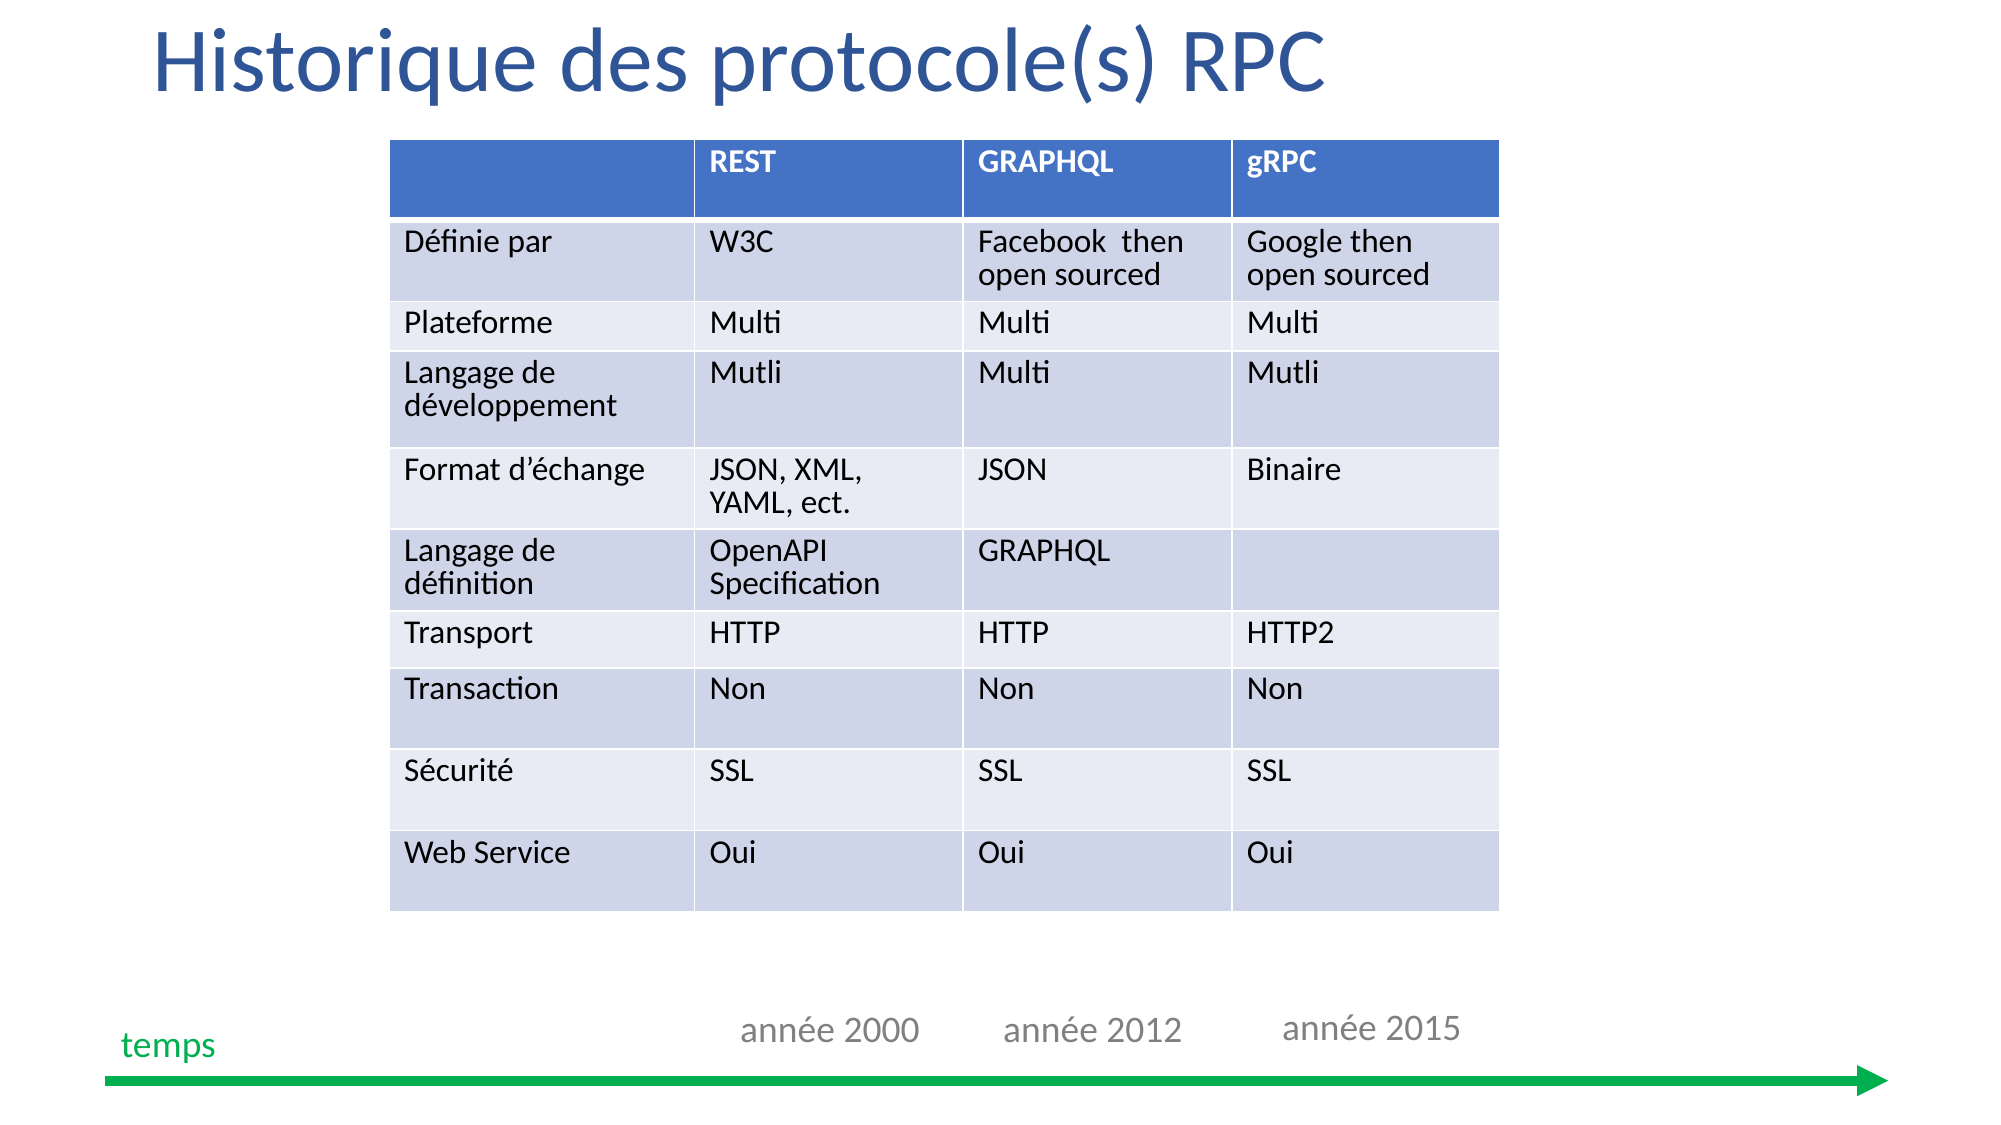

# Historique des protocole(s) RPC
|  | REST | GRAPHQL | gRPC |
| --- | --- | --- | --- |
| Définie par | W3C | Facebook then open sourced | Google then open sourced |
| Plateforme | Multi | Multi | Multi |
| Langage de développement | Mutli | Multi | Mutli |
| Format d’échange | JSON, XML, YAML, ect. | JSON | Binaire |
| Langage de définition | OpenAPI Specification | GRAPHQL |  |
| Transport | HTTP | HTTP | HTTP2 |
| Transaction | Non | Non | Non |
| Sécurité | SSL | SSL | SSL |
| Web Service | Oui | Oui | Oui |
année 2015
année 2000
année 2012
temps